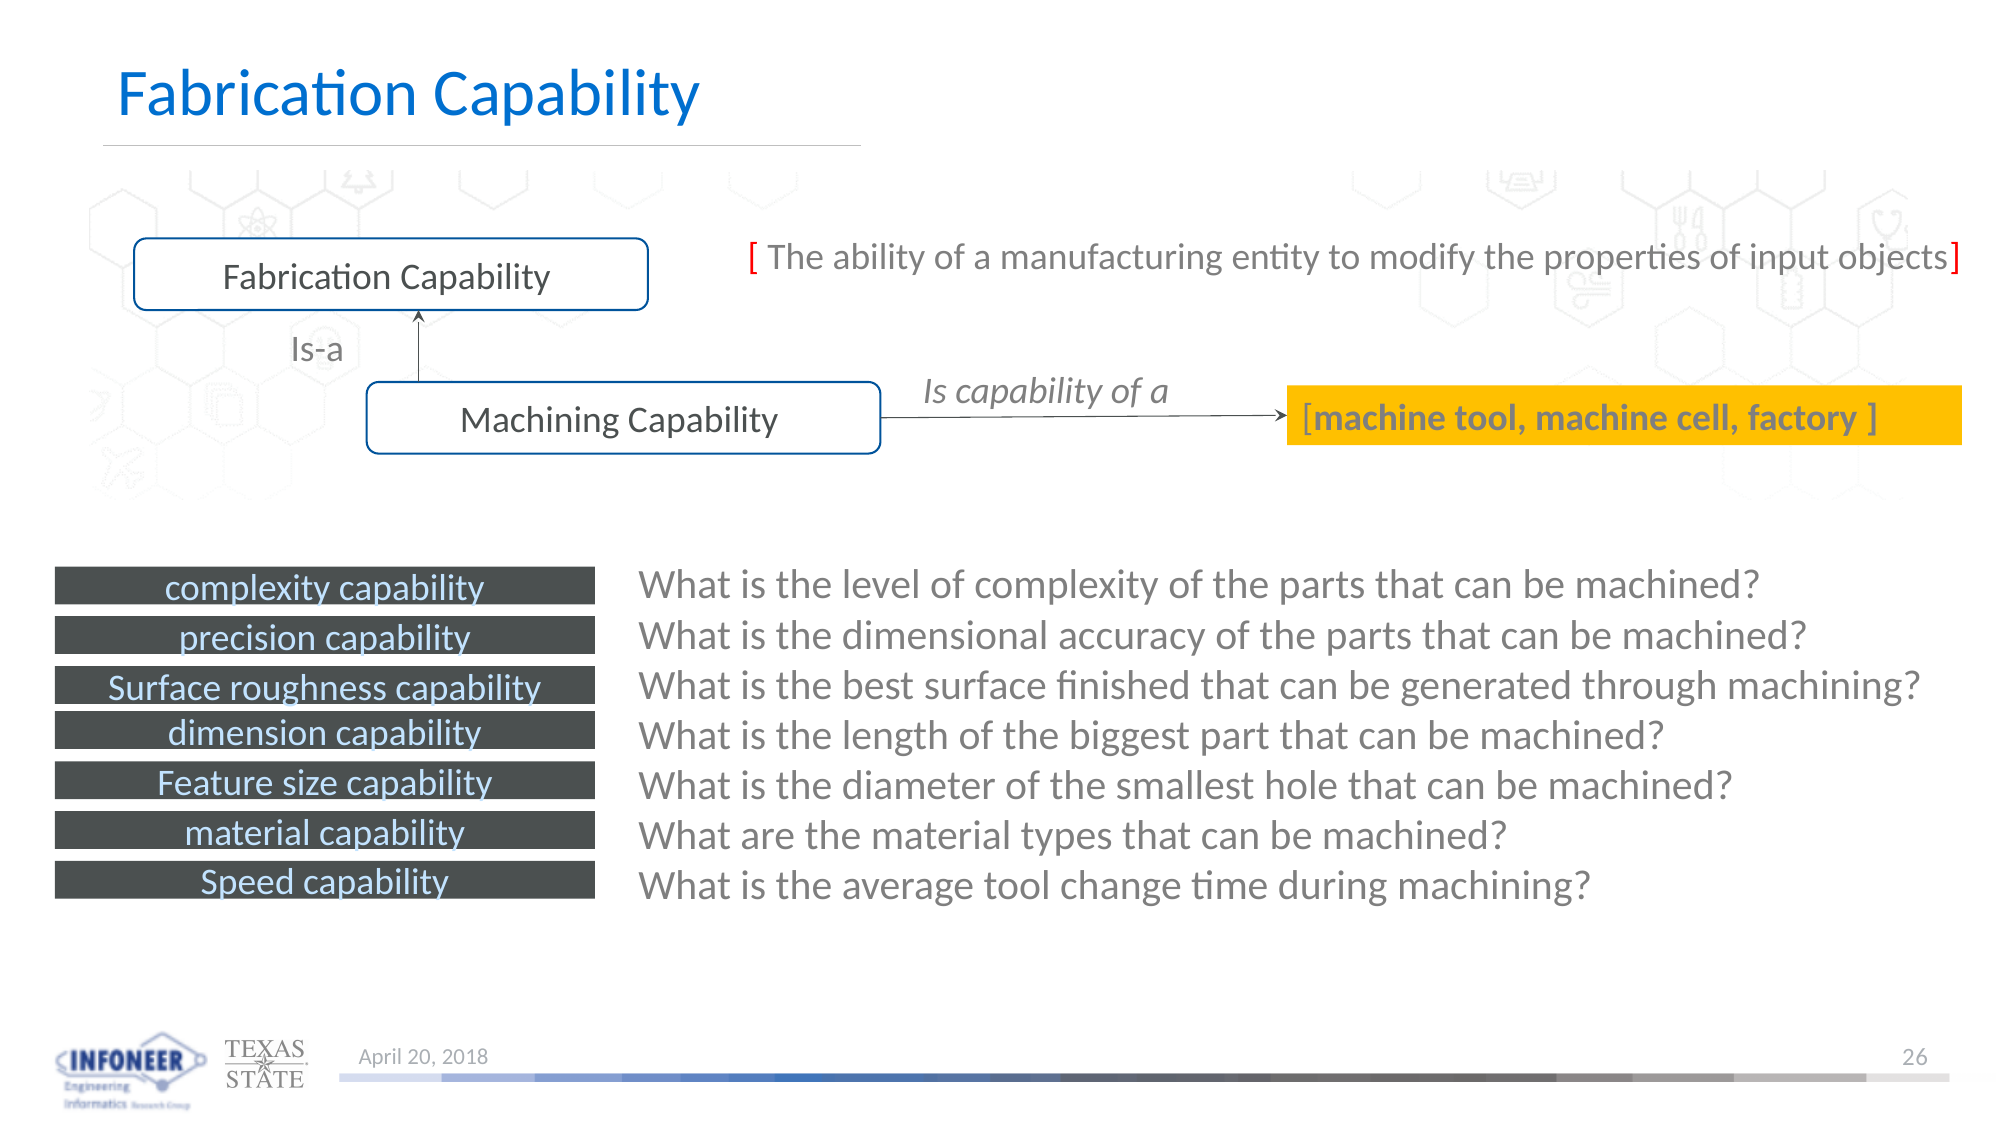

# Fabrication Capability
[ The ability of a manufacturing entity to modify the properties of input objects]
Fabrication Capability
Is-a
Is capability of a
Machining Capability
[machine tool, machine cell, factory ]
What is the level of complexity of the parts that can be machined?
What is the dimensional accuracy of the parts that can be machined?
What is the best surface finished that can be generated through machining?
What is the length of the biggest part that can be machined?
What is the diameter of the smallest hole that can be machined?
What are the material types that can be machined?
What is the average tool change time during machining?

complexity capability
precision capability
Surface roughness capability
dimension capability
Feature size capability
material capability
Speed capability